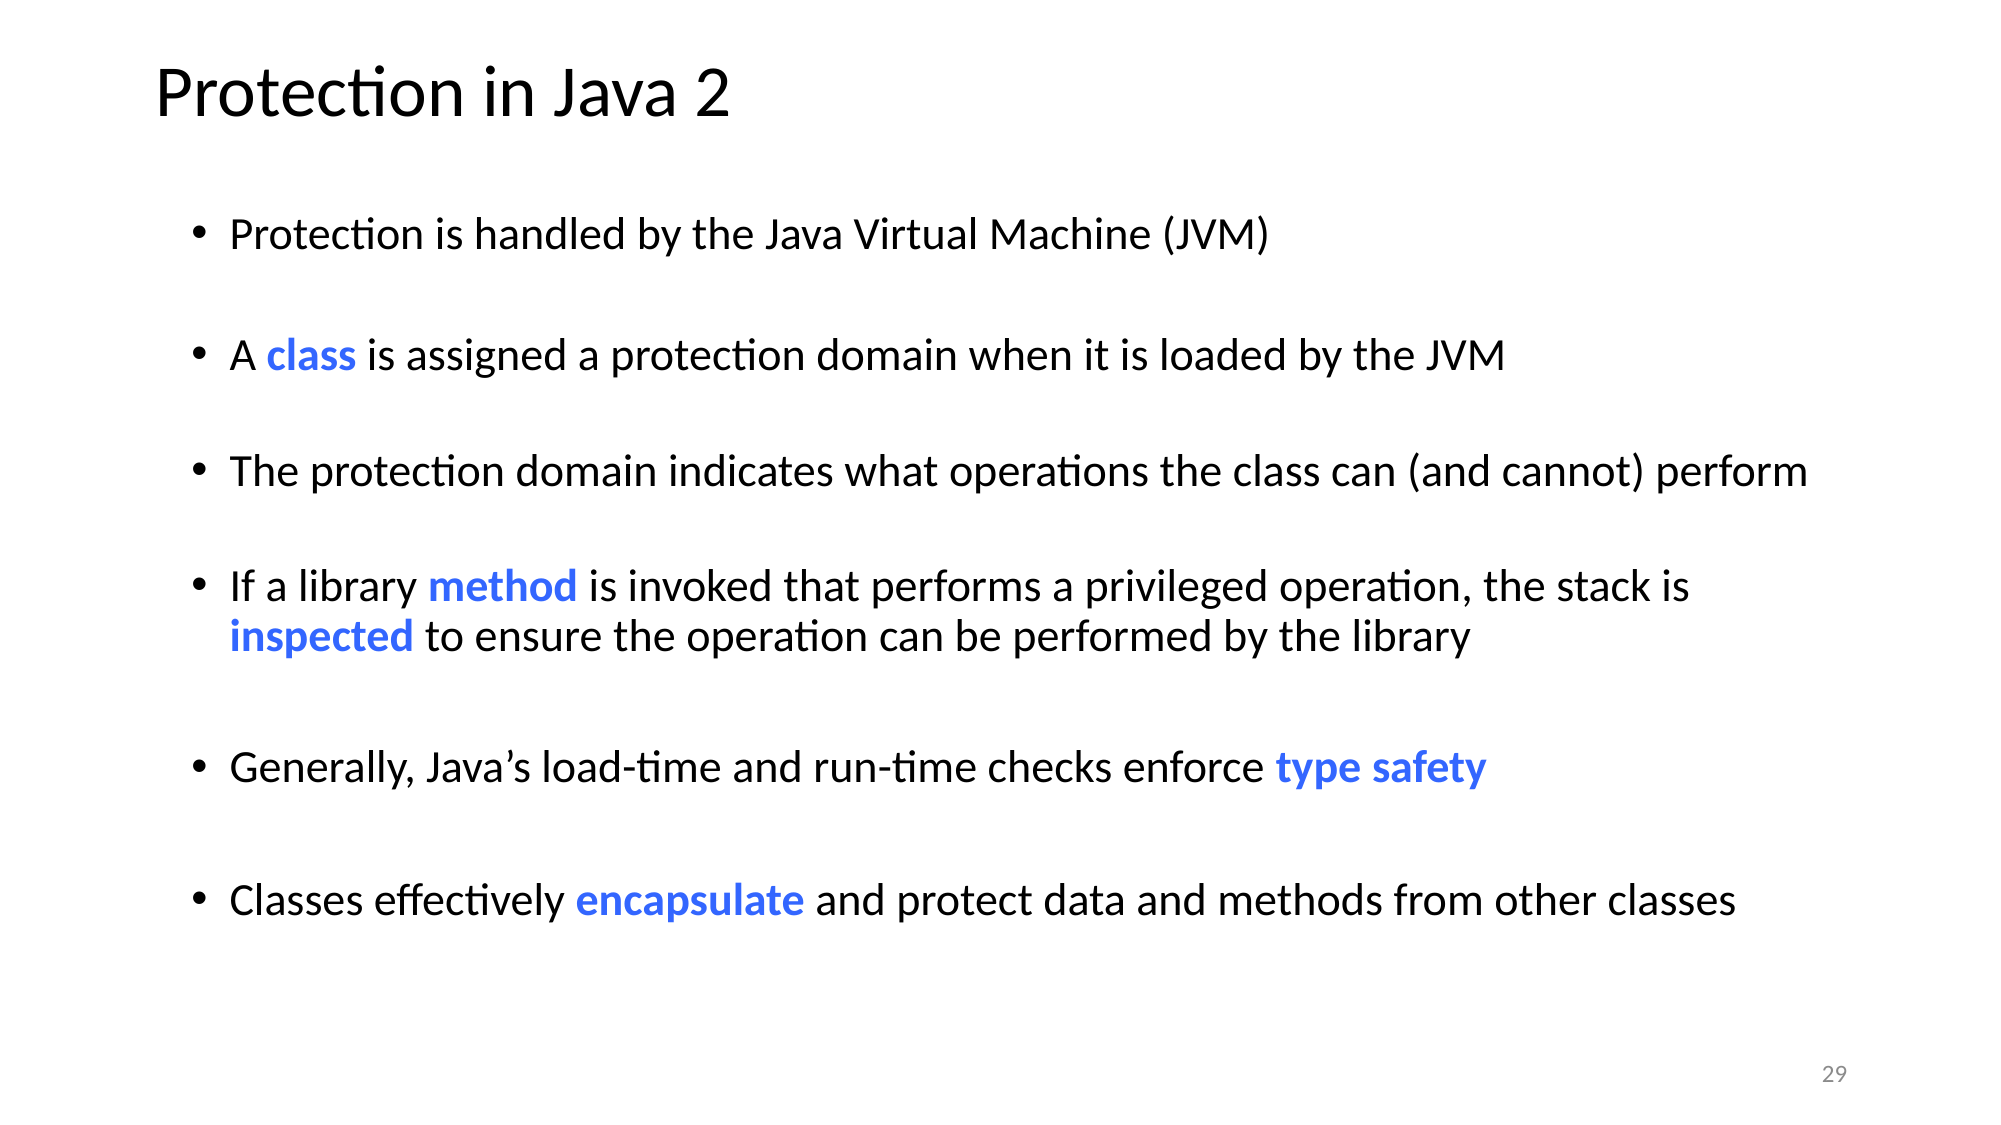

# Protection in Java 2
Protection is handled by the Java Virtual Machine (JVM)
A class is assigned a protection domain when it is loaded by the JVM
The protection domain indicates what operations the class can (and cannot) perform
If a library method is invoked that performs a privileged operation, the stack is inspected to ensure the operation can be performed by the library

Generally, Java’s load-time and run-time checks enforce type safety

Classes effectively encapsulate and protect data and methods from other classes

29